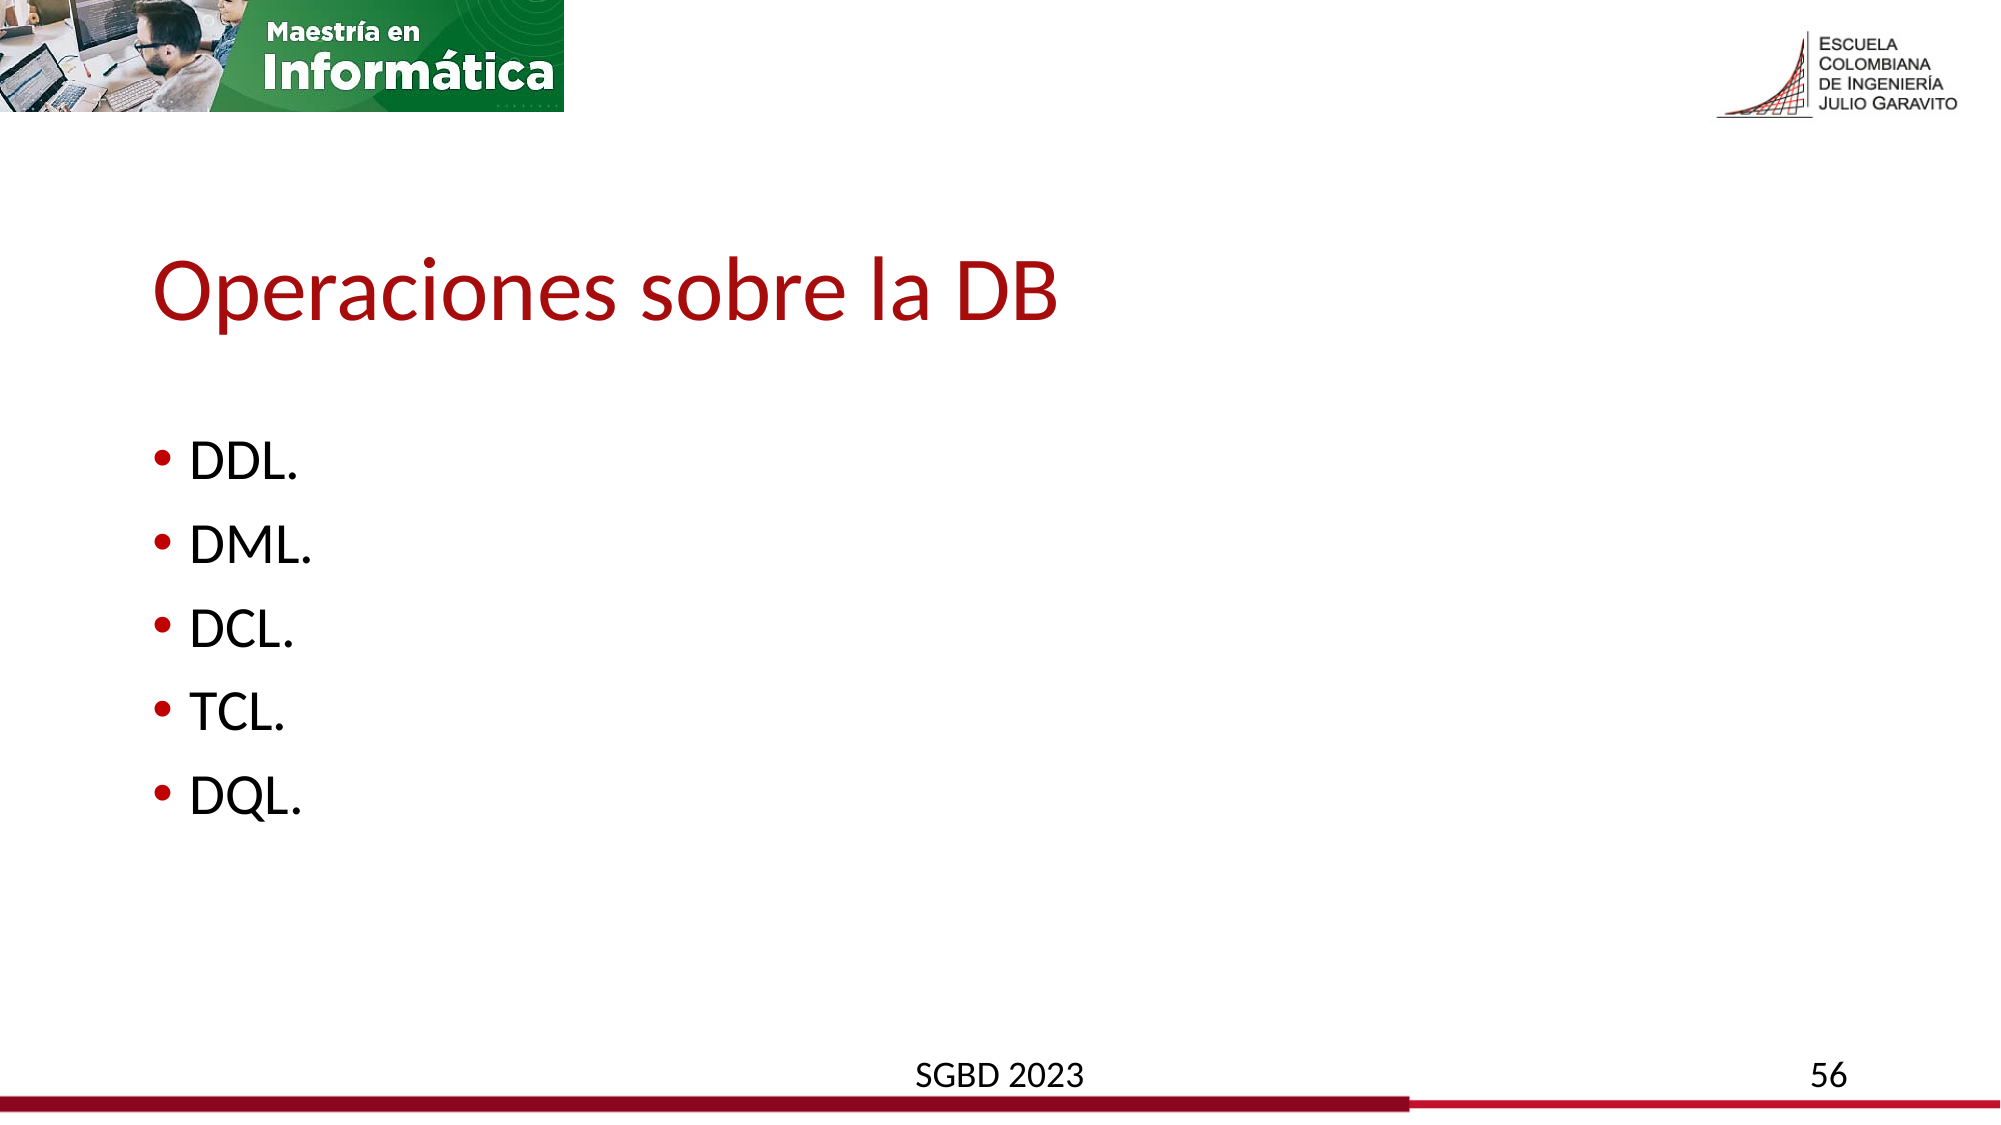

# Operaciones sobre la DB
DDL.
DML.
DCL.
TCL.
DQL.
SGBD 2023
56